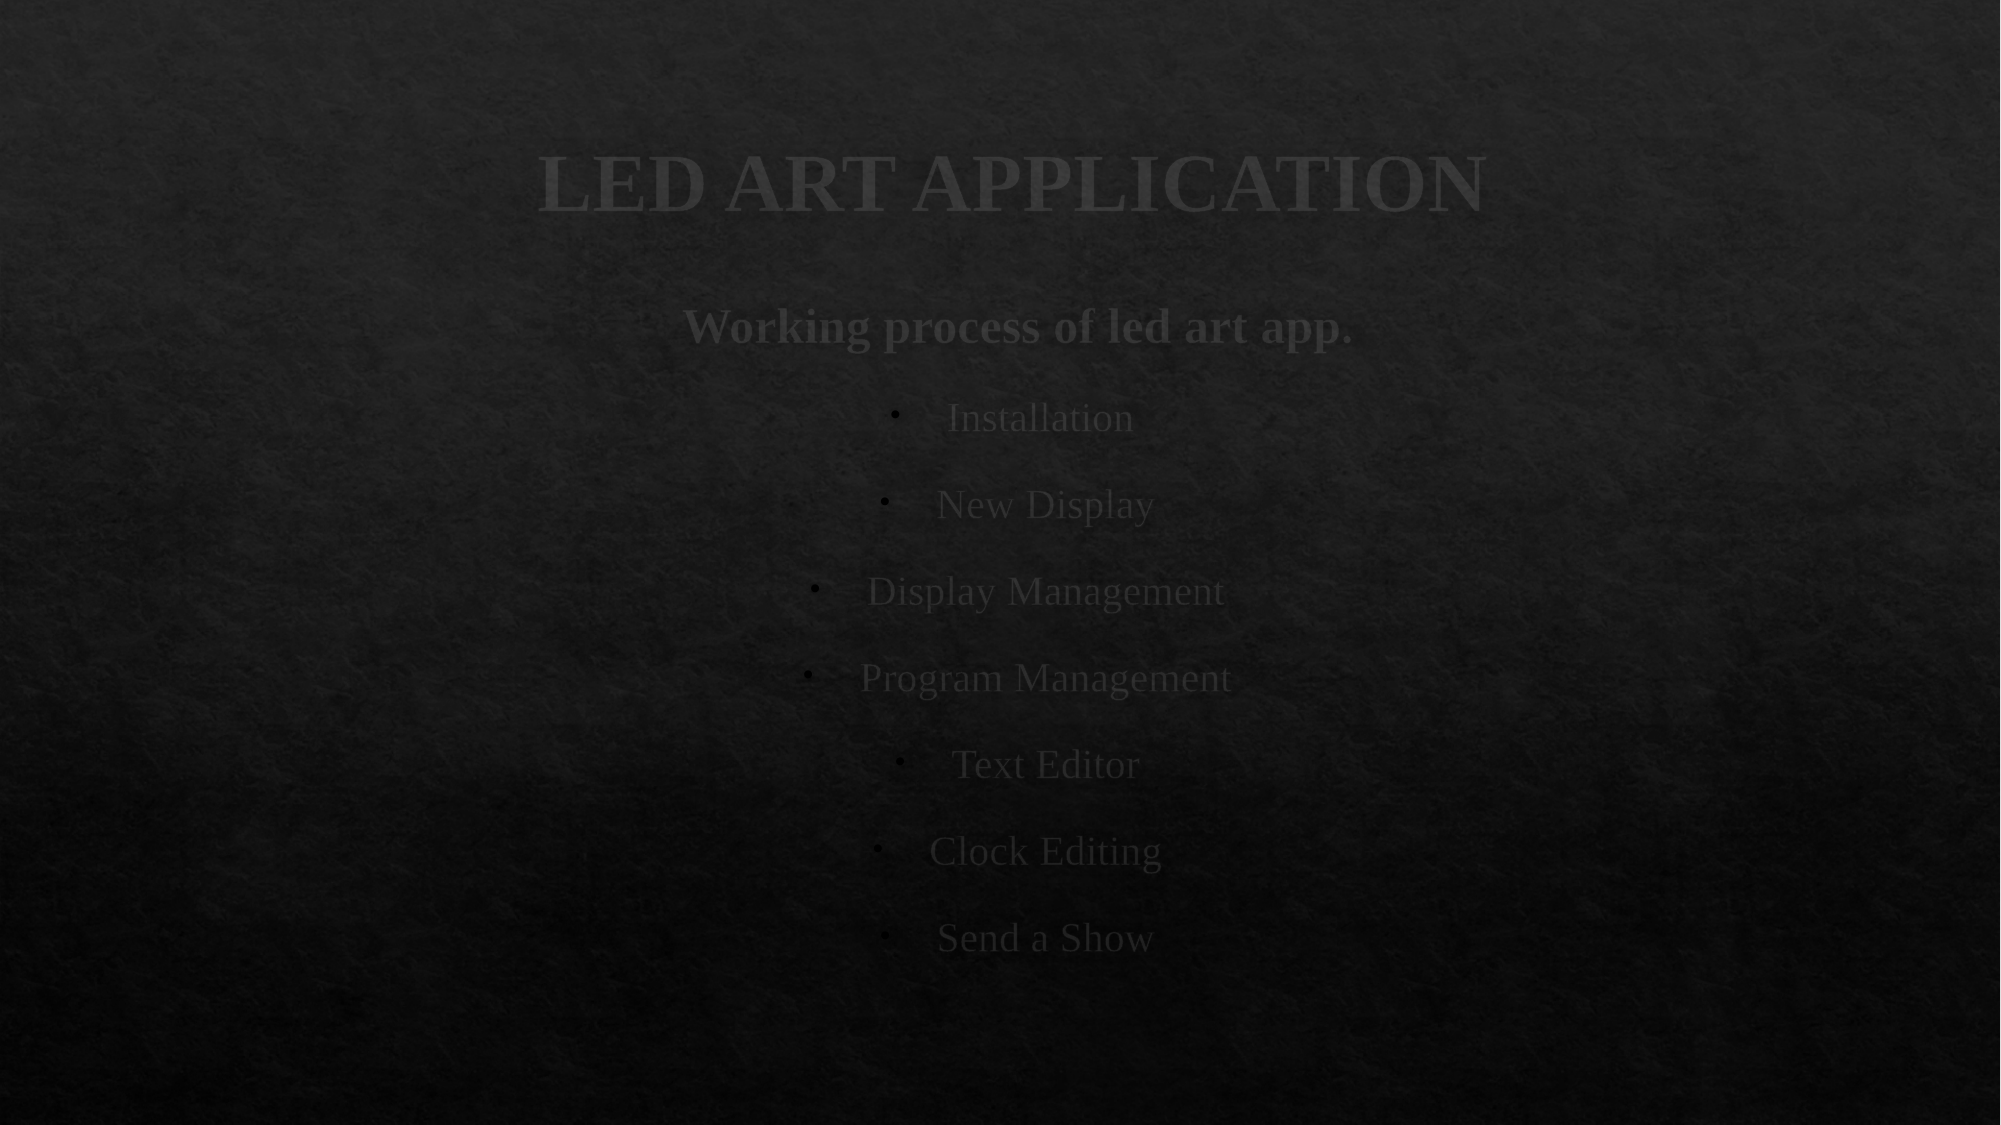

# LED ART APPLICATION
Working process of led art app.
Installation
New Display
Display Management
Program Management
Text Editor
Clock Editing
Send a Show